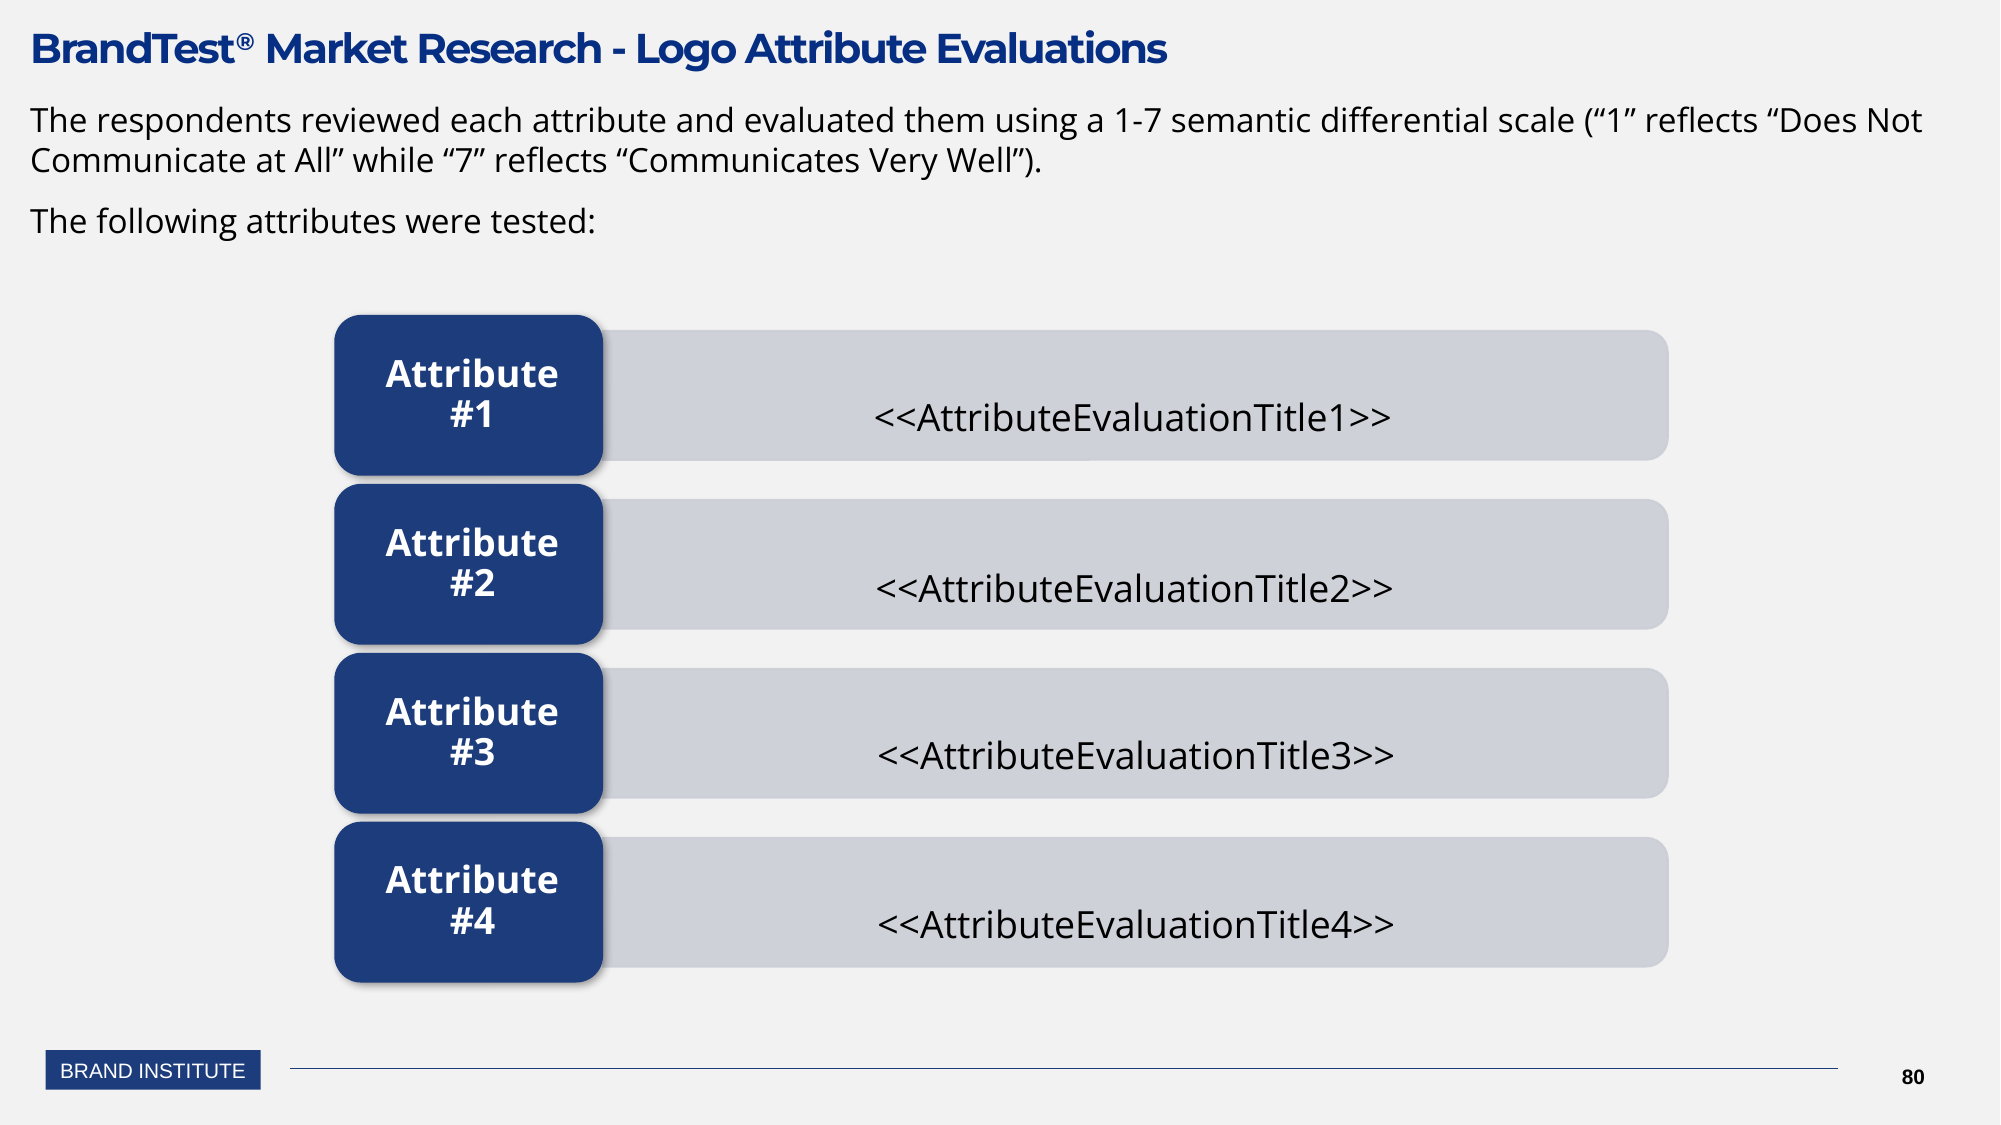

# BrandTest® Market Research - Logo Attribute Evaluations
The respondents reviewed each attribute and evaluated them using a 1-7 semantic differential scale (“1” reflects “Does Not Communicate at All” while “7” reflects “Communicates Very Well”).
The following attributes were tested:

Attribute #1

Attribute #2

Attribute #3

Attribute #4
<<AttributeEvaluationTitle1>>
<<AttributeEvaluationTitle2>>
<<AttributeEvaluationTitle3>>
<<AttributeEvaluationTitle4>>